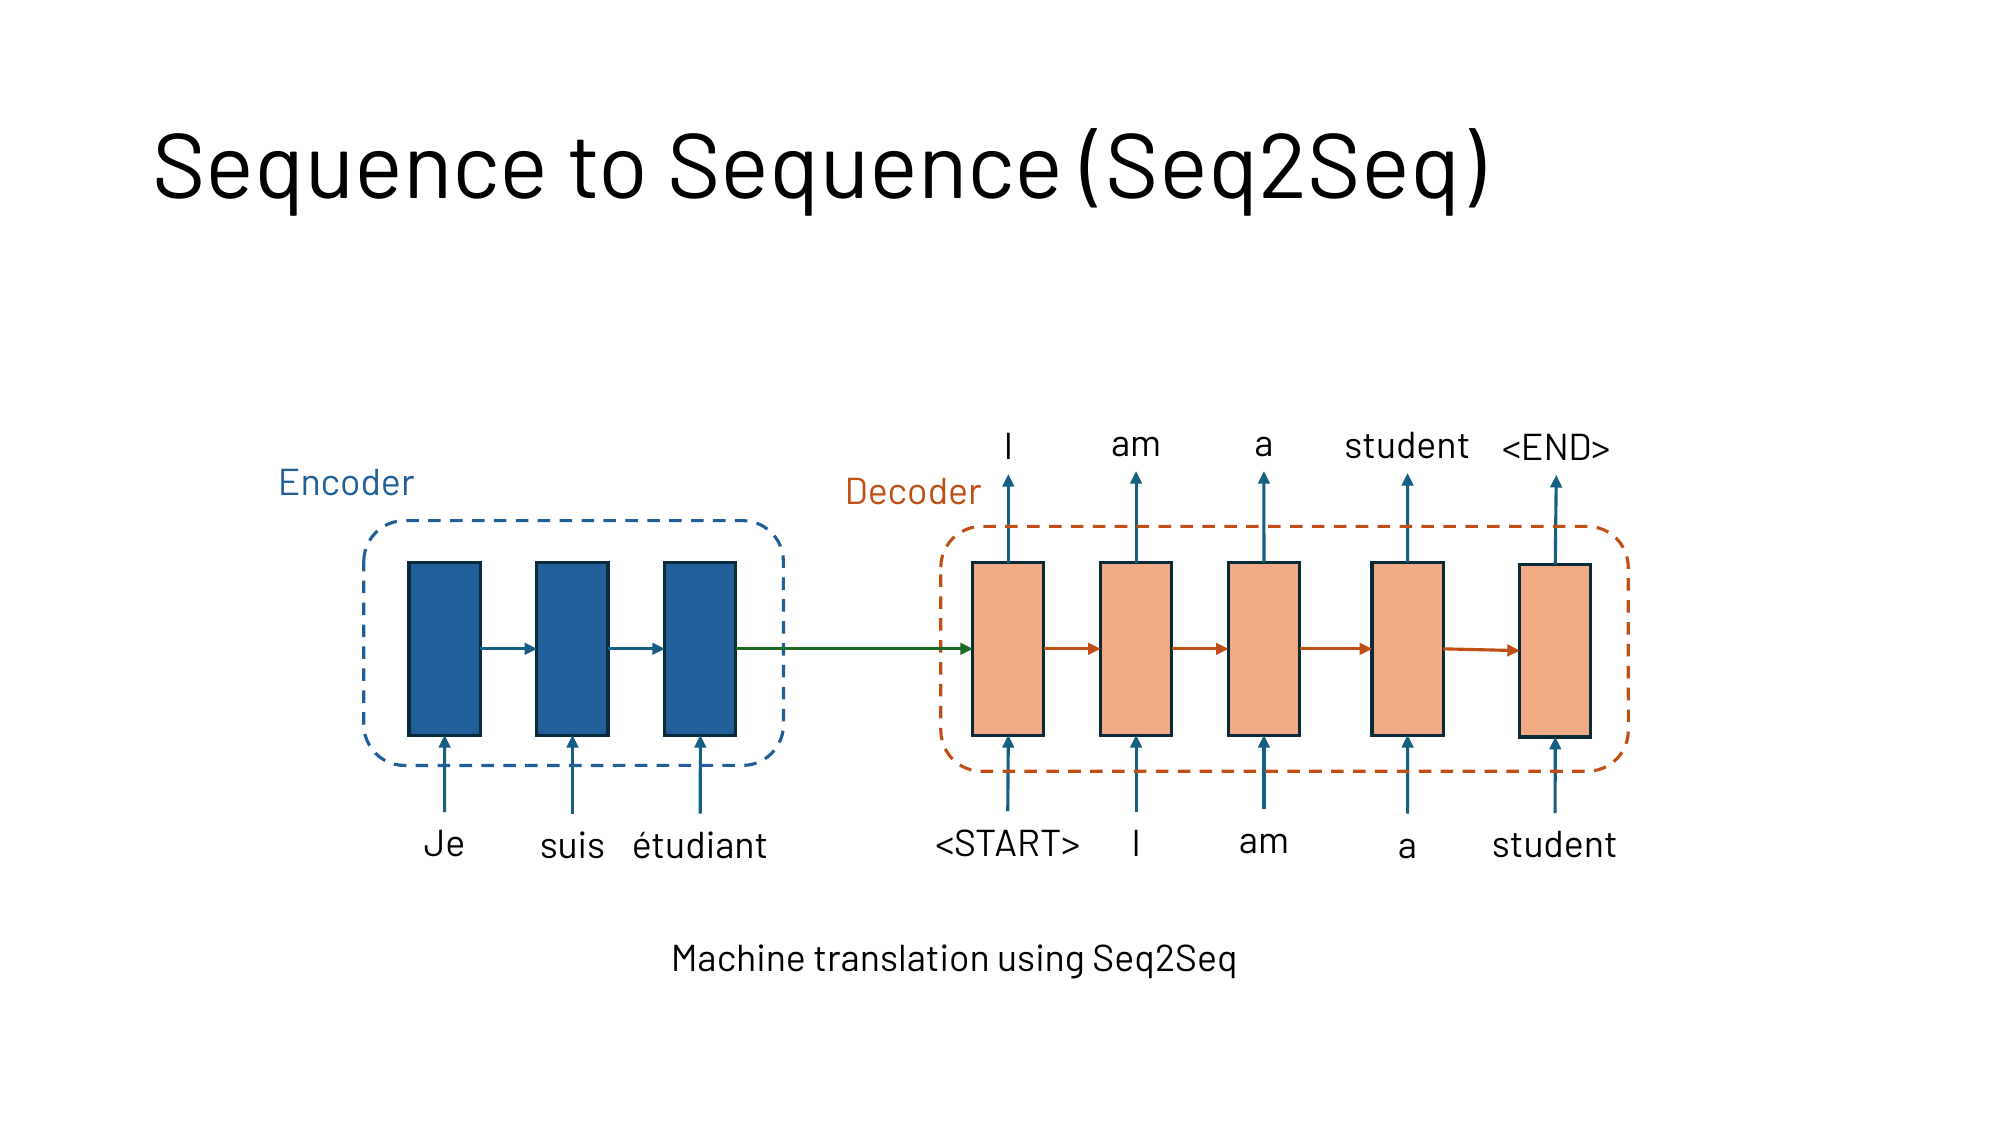

# Sequence to Sequence (Seq2Seq)
am
a
student
I
<END>
Encoder
Decoder

am
<START>
Je
I
student
suis
a
étudiant
Machine translation using Seq2Seq